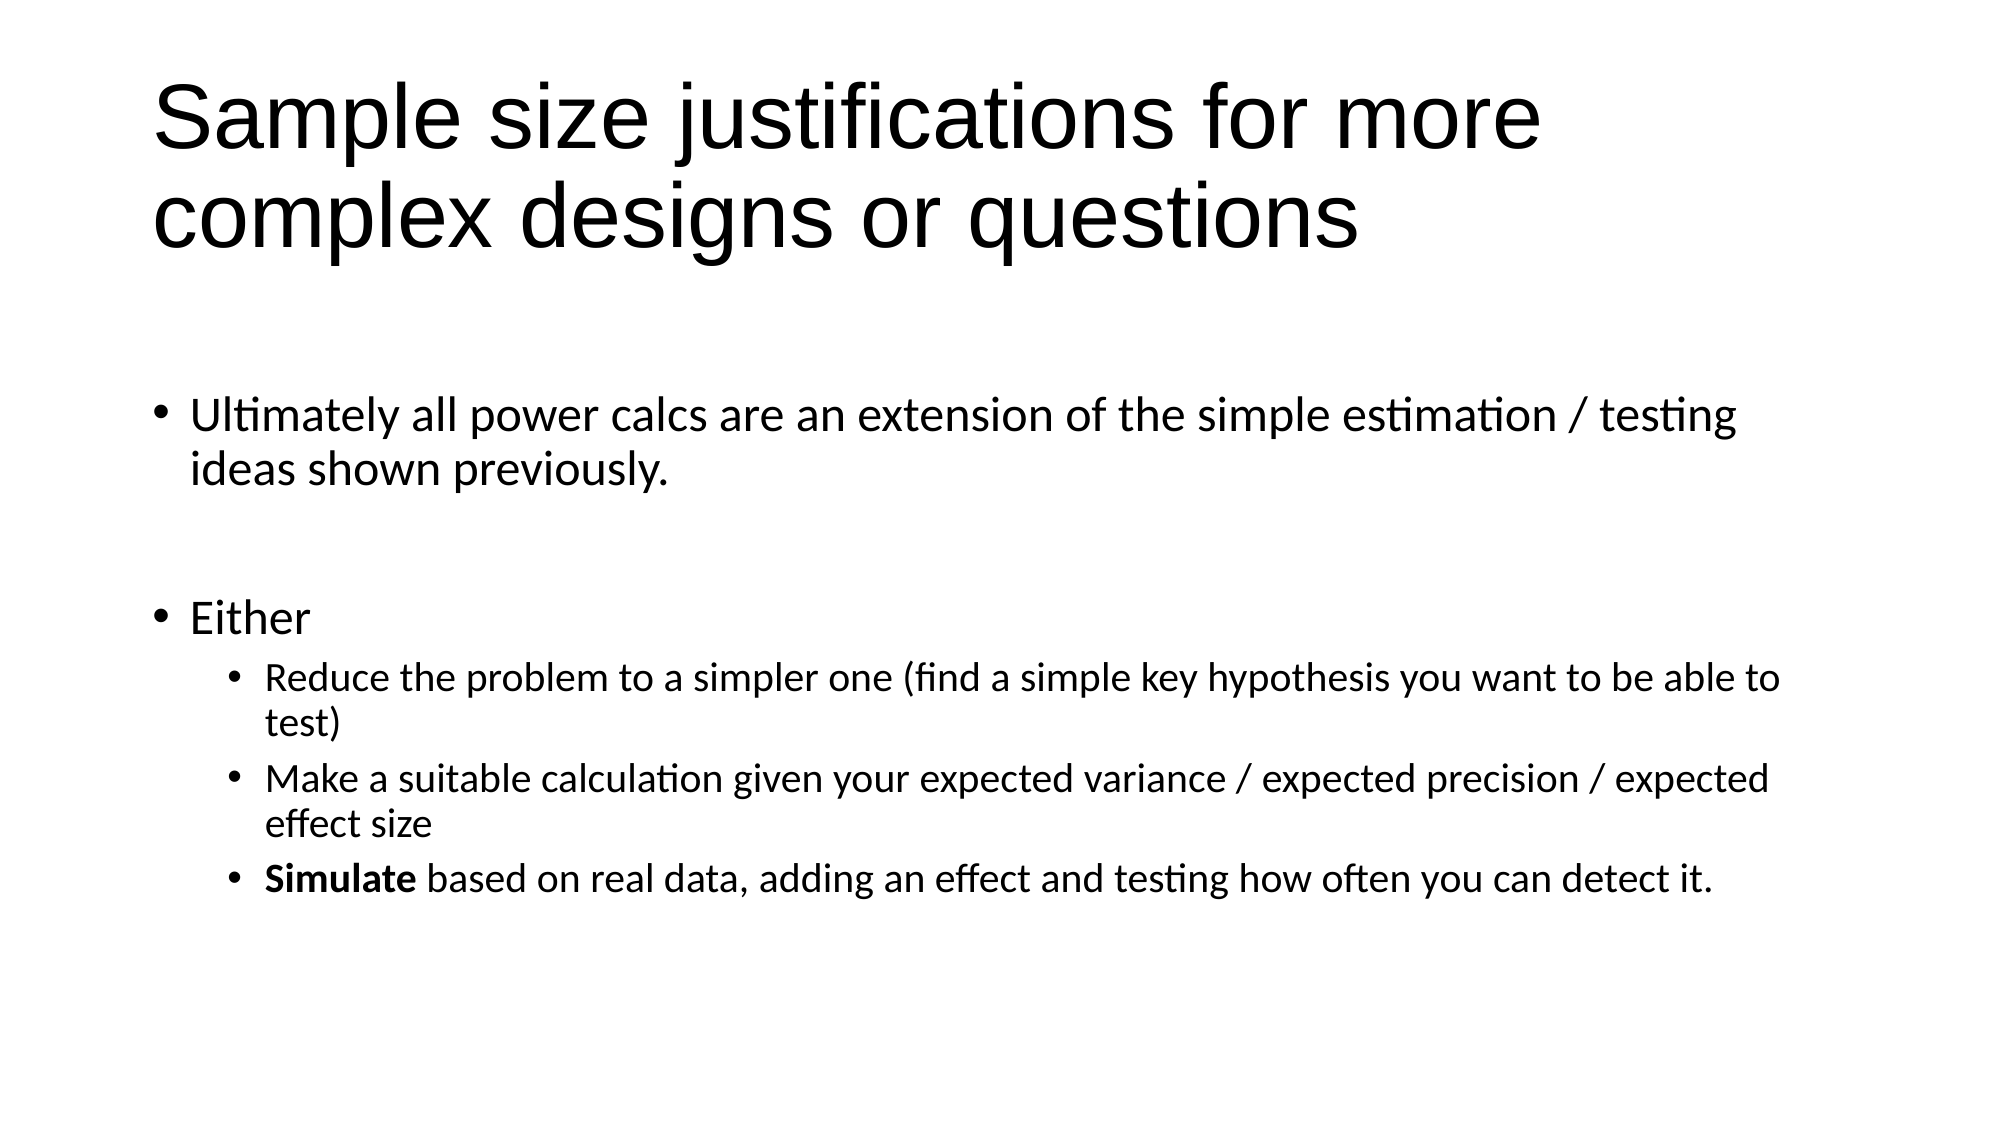

# Sample size justifications for more complex designs or questions

Ultimately all power calcs are an extension of the simple estimation / testing ideas shown previously.

Either
Reduce the problem to a simpler one (find a simple key hypothesis you want to be able to test)
Make a suitable calculation given your expected variance / expected precision / expected effect size
Simulate based on real data, adding an effect and testing how often you can detect it.